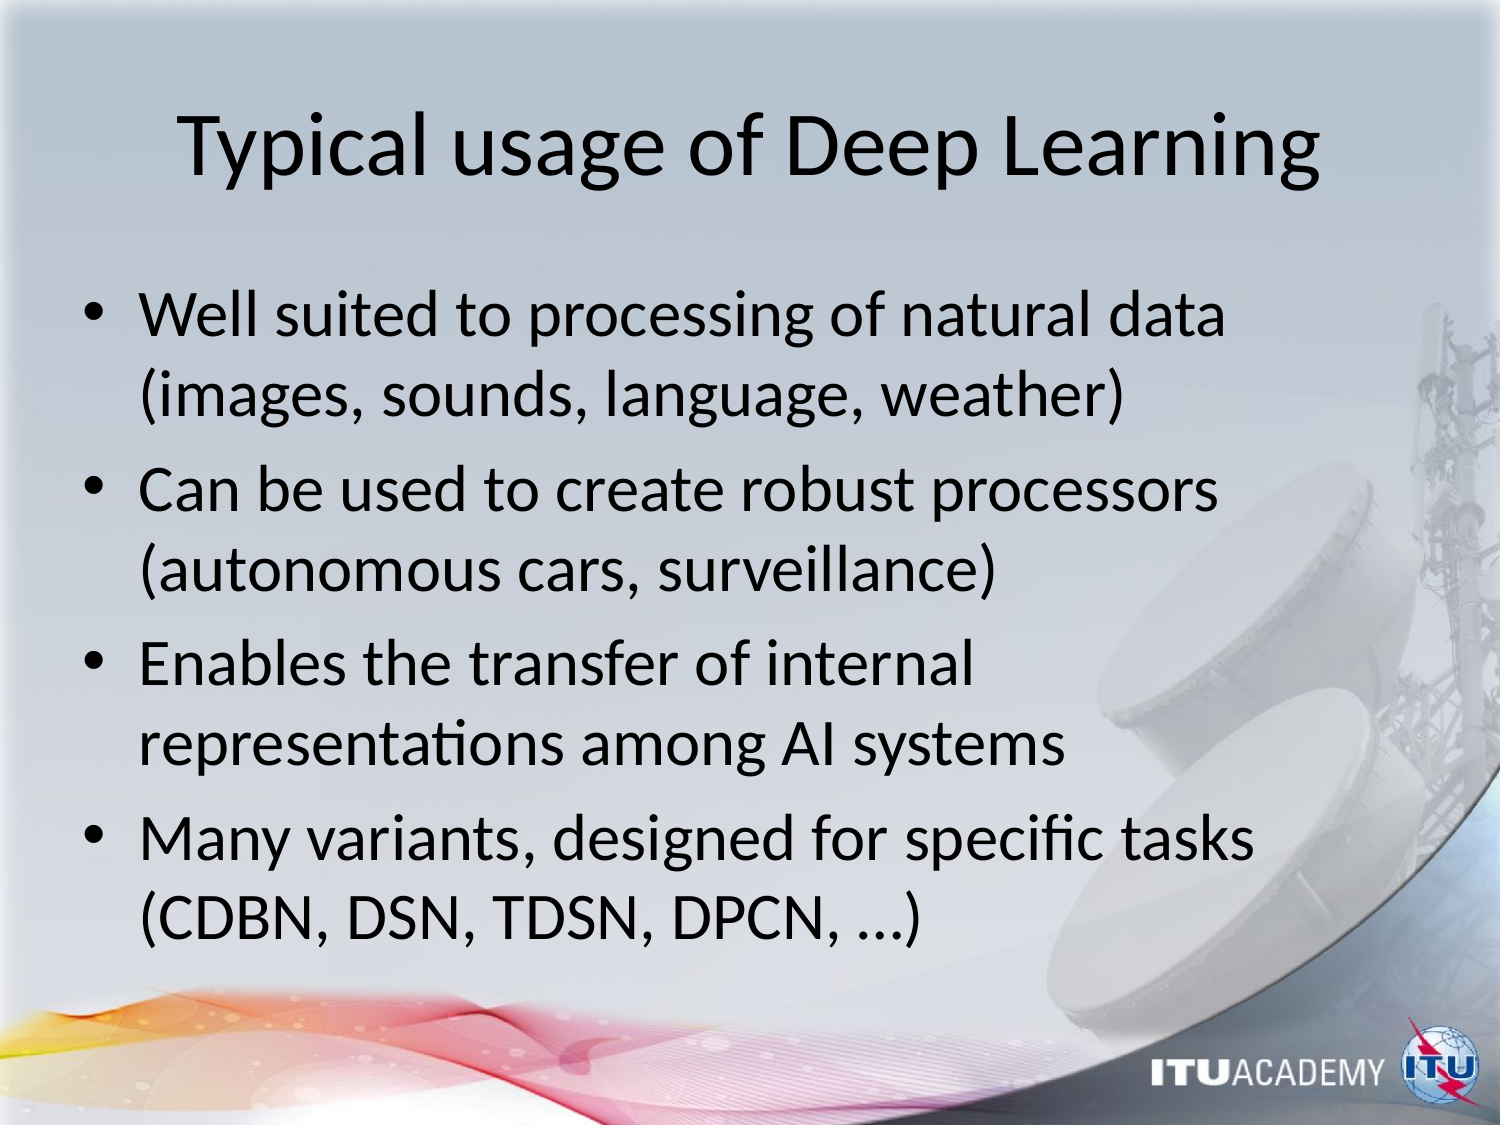

# Typical usage of Deep Learning
Well suited to processing of natural data (images, sounds, language, weather)
Can be used to create robust processors (autonomous cars, surveillance)
Enables the transfer of internal representations among AI systems
Many variants, designed for specific tasks (CDBN, DSN, TDSN, DPCN, …)